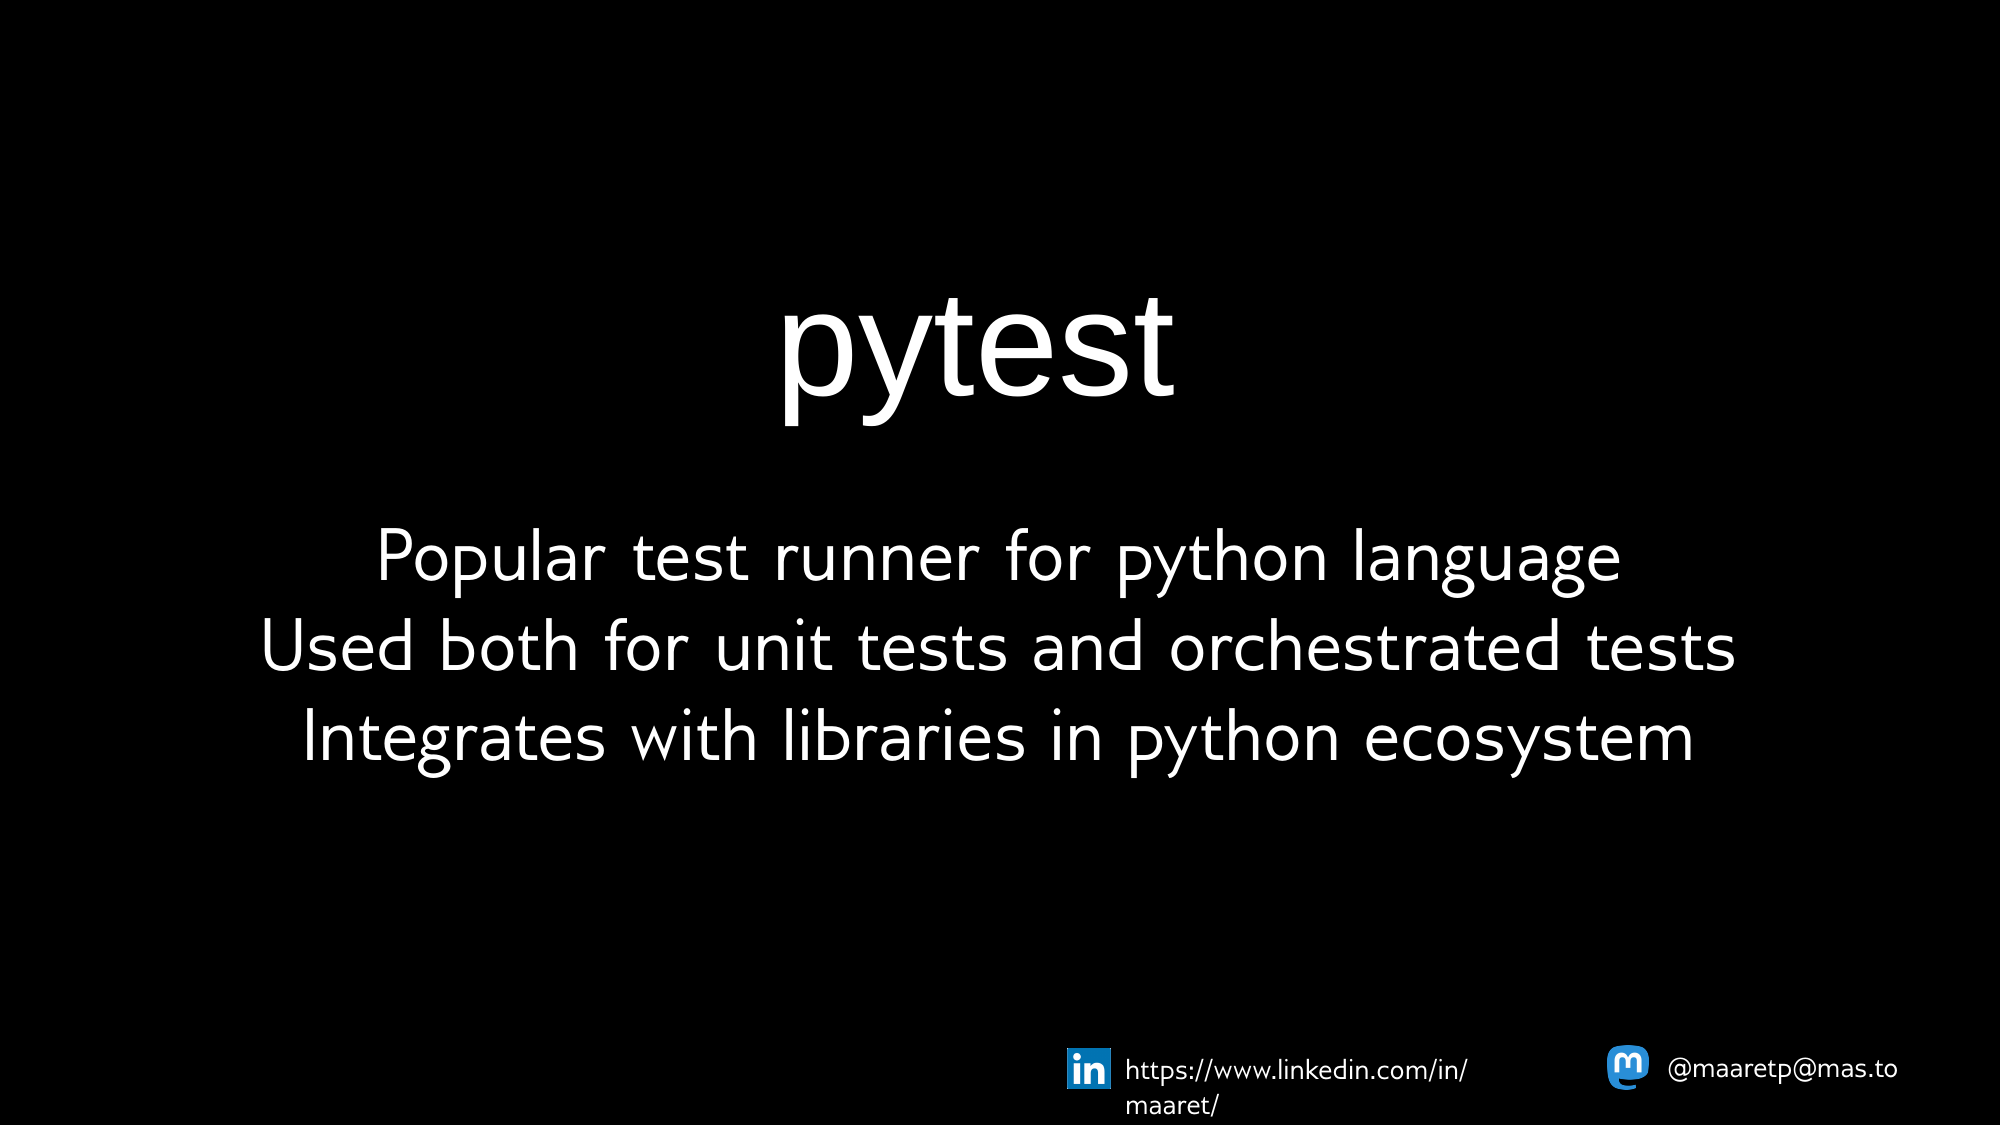

pytest

Popular test runner for python language
Used both for unit tests and orchestrated tests
Integrates with libraries in python ecosystem